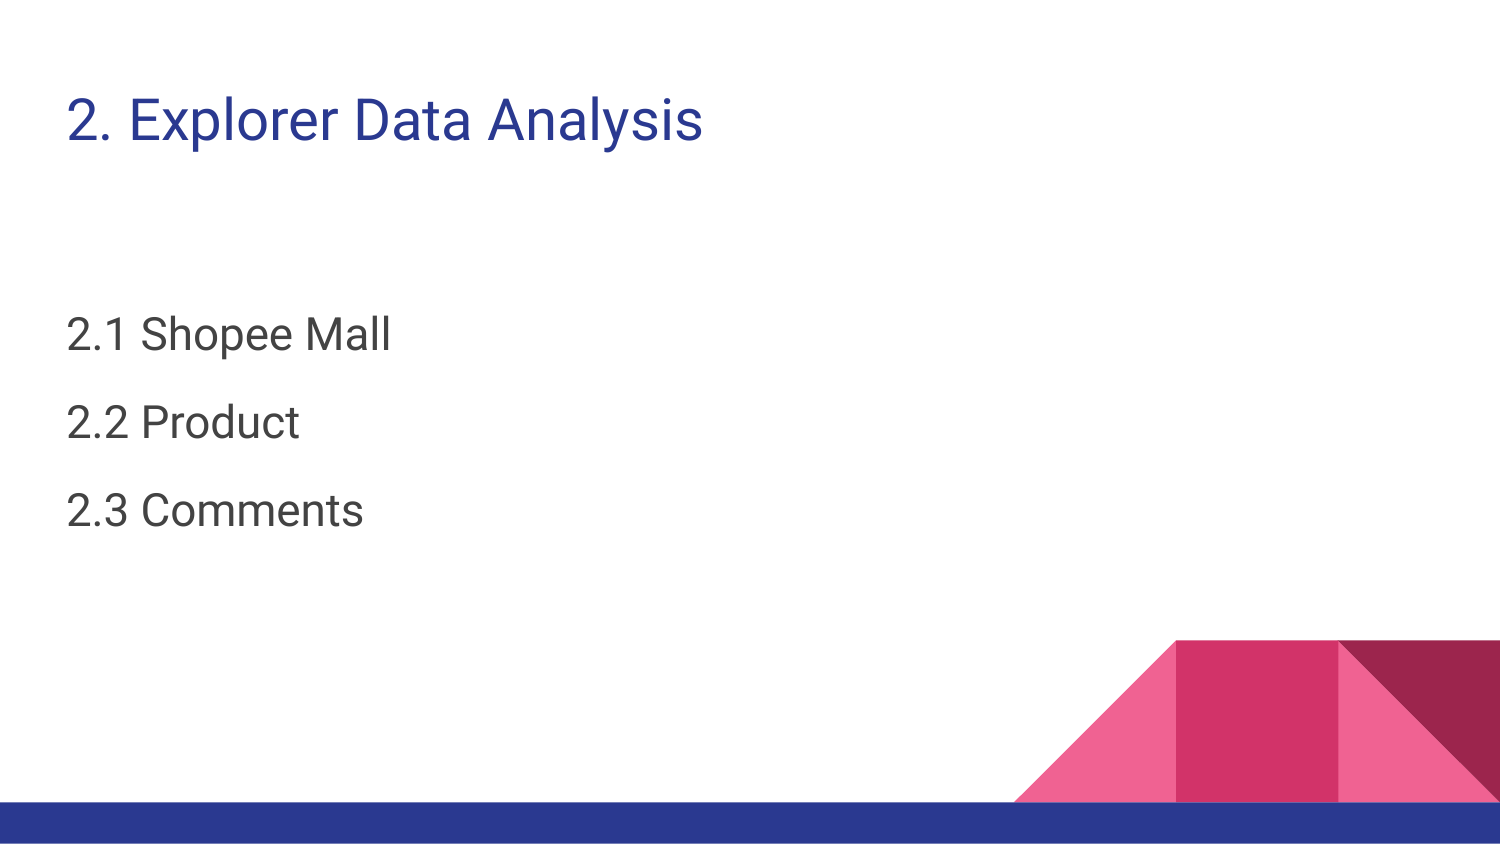

# 2. Explorer Data Analysis

2.1 Shopee Mall
2.2 Product
2.3 Comments